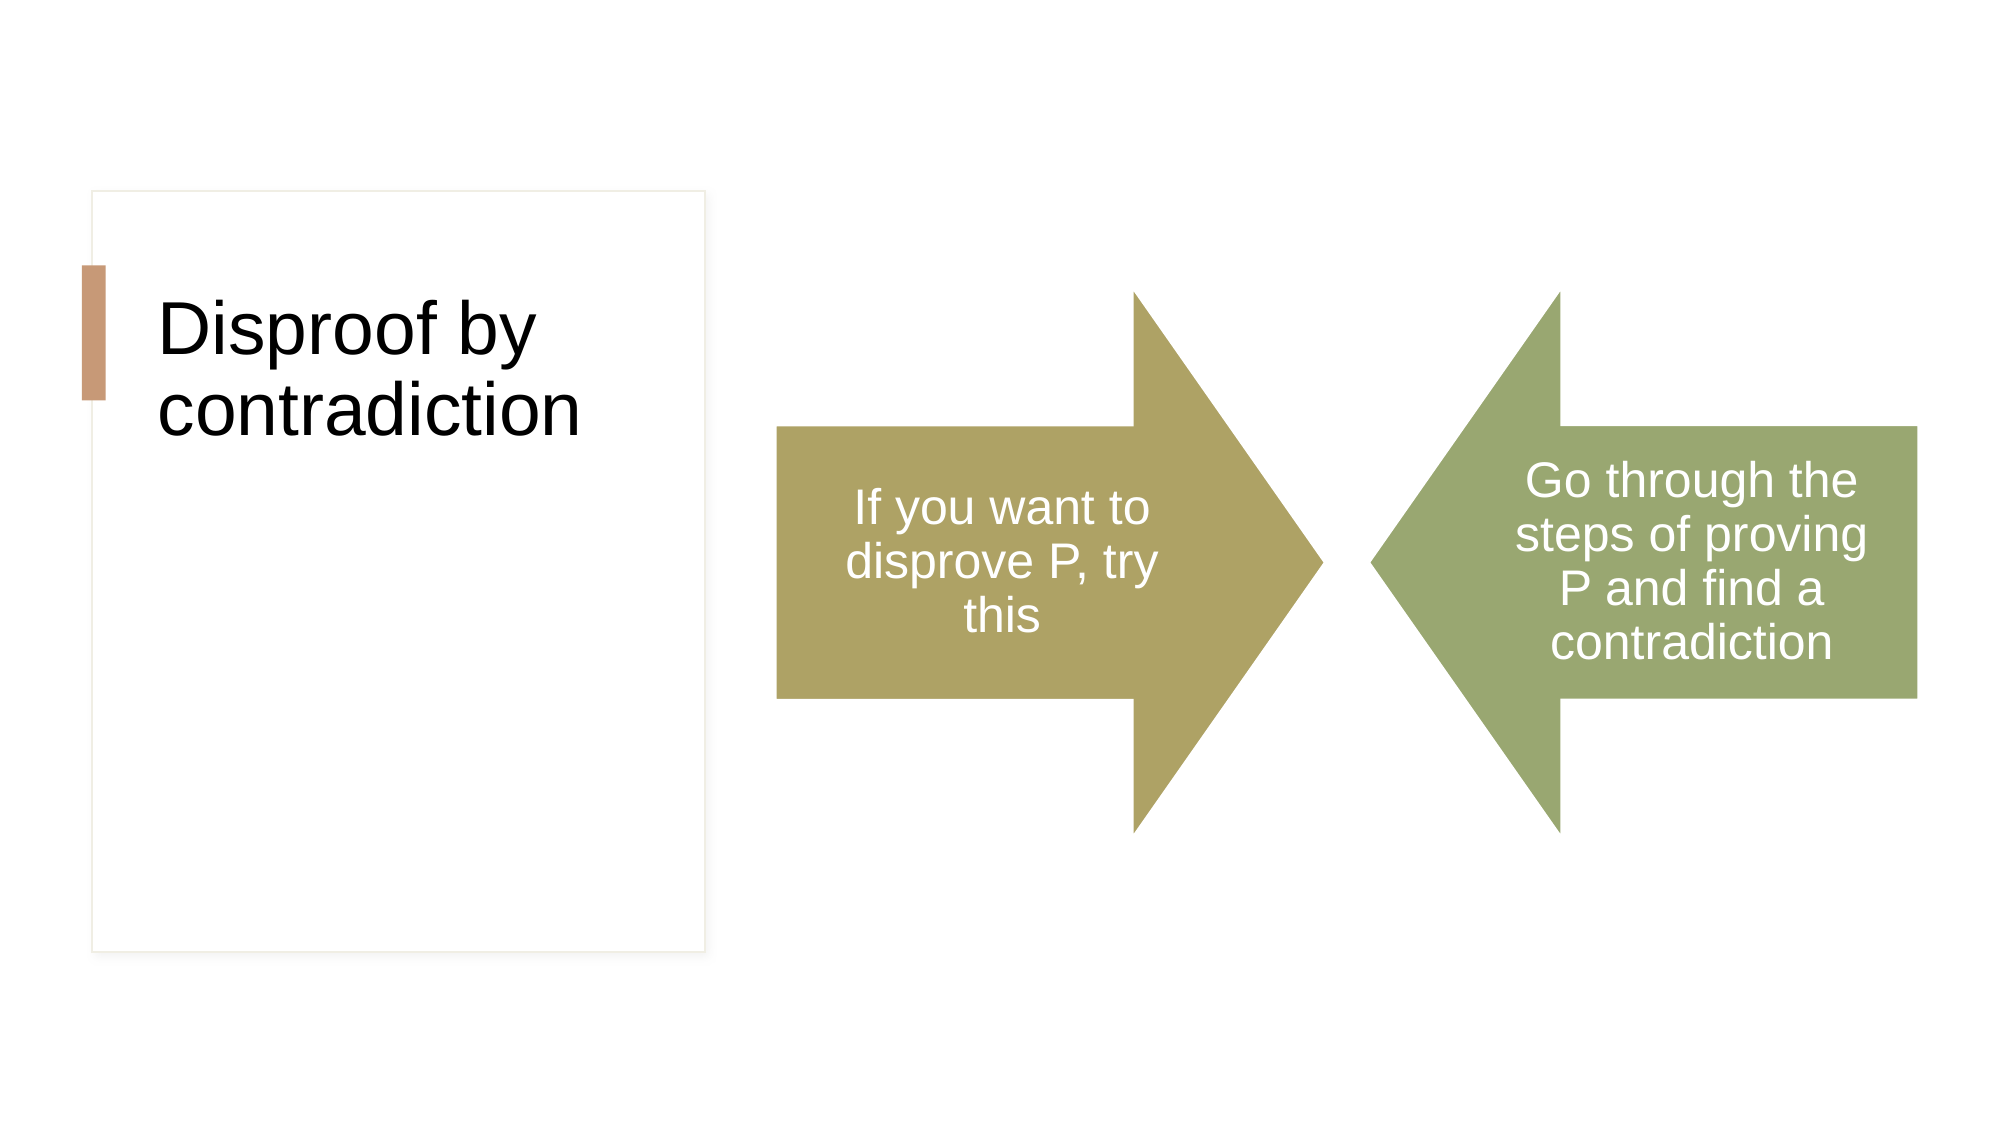

If you want to disprove P, try this
Go through the steps of proving P and find a contradiction

# Disproof by contradiction